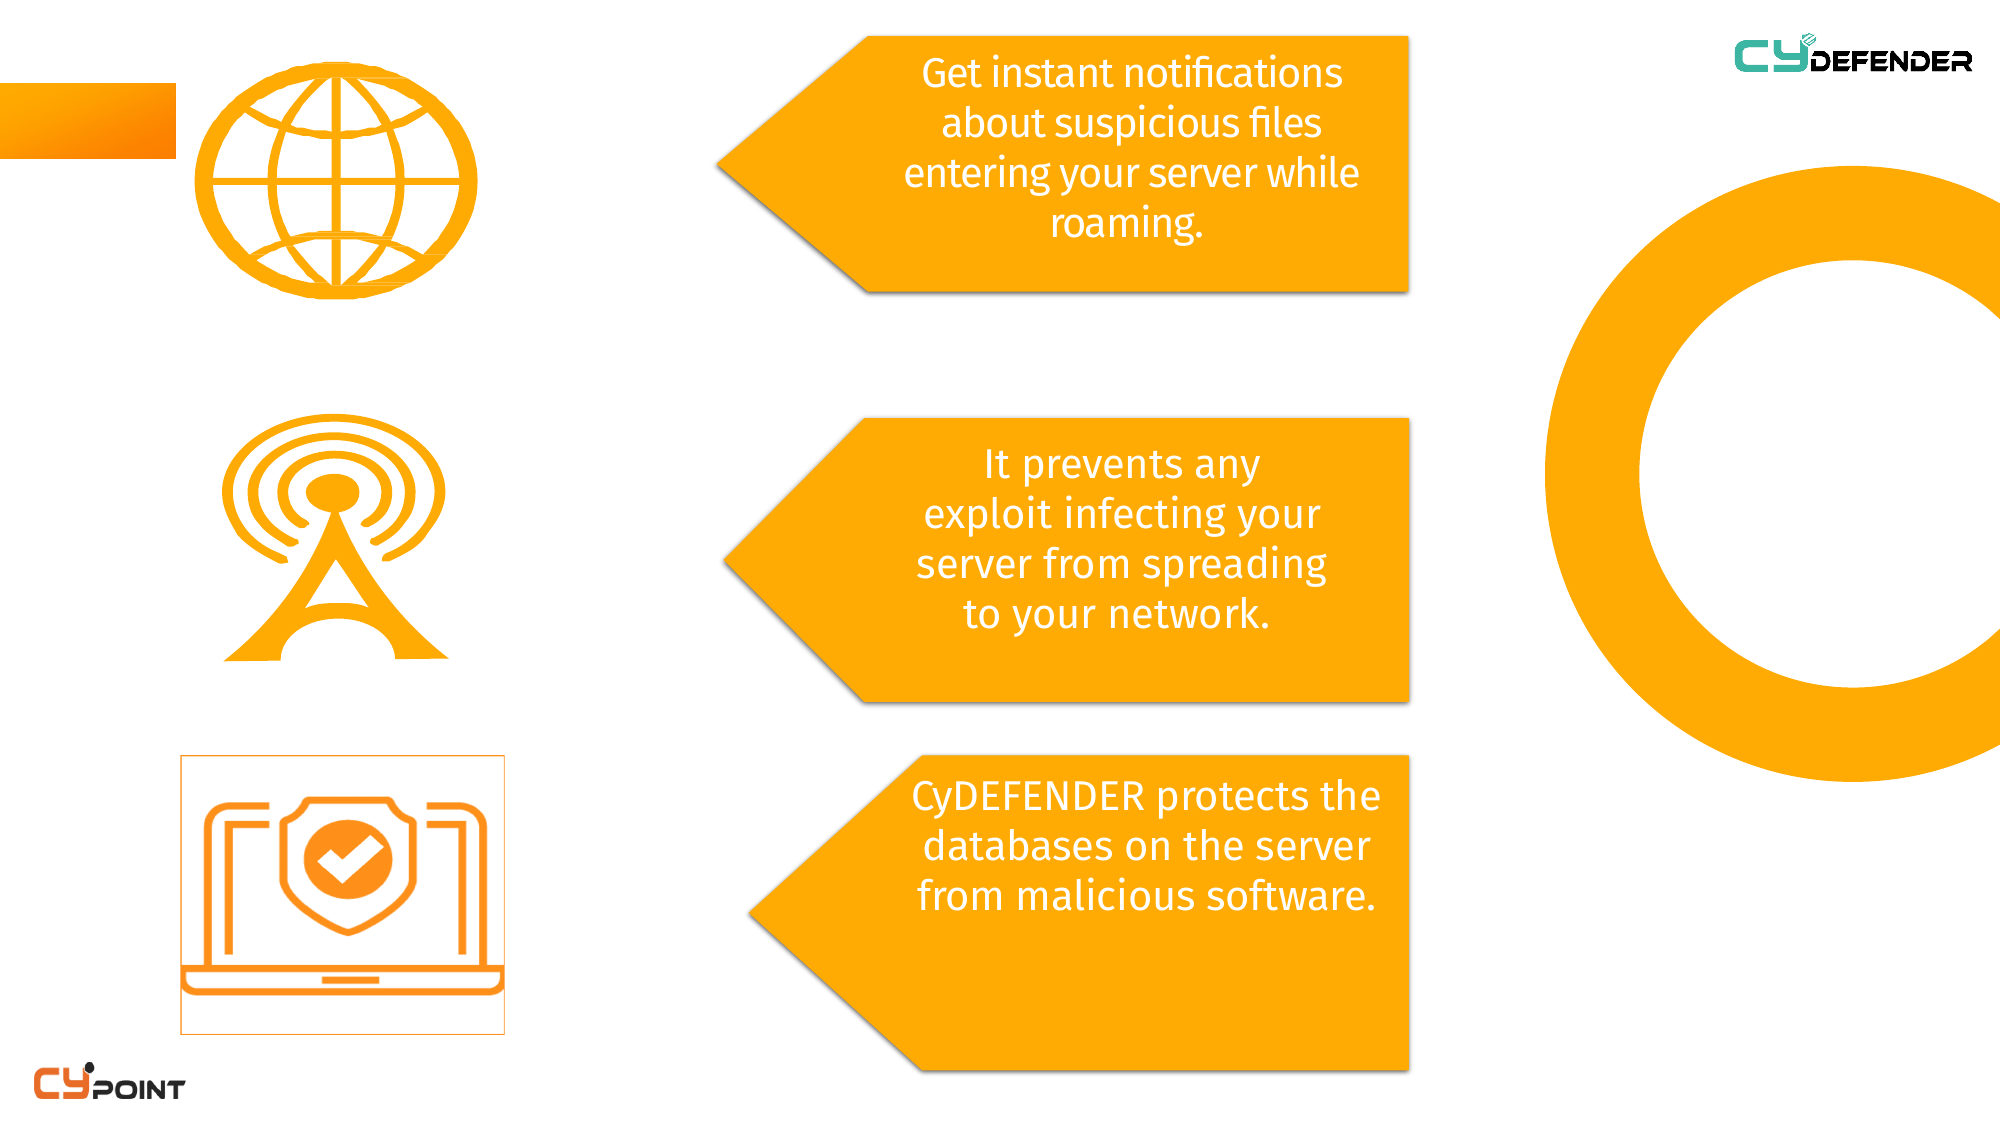

Get instant notifications about suspicious files entering your server while roaming.

It prevents any exploit infecting your server from spreading to your network.

CyDEFENDER protects the databases on the server from malicious software.